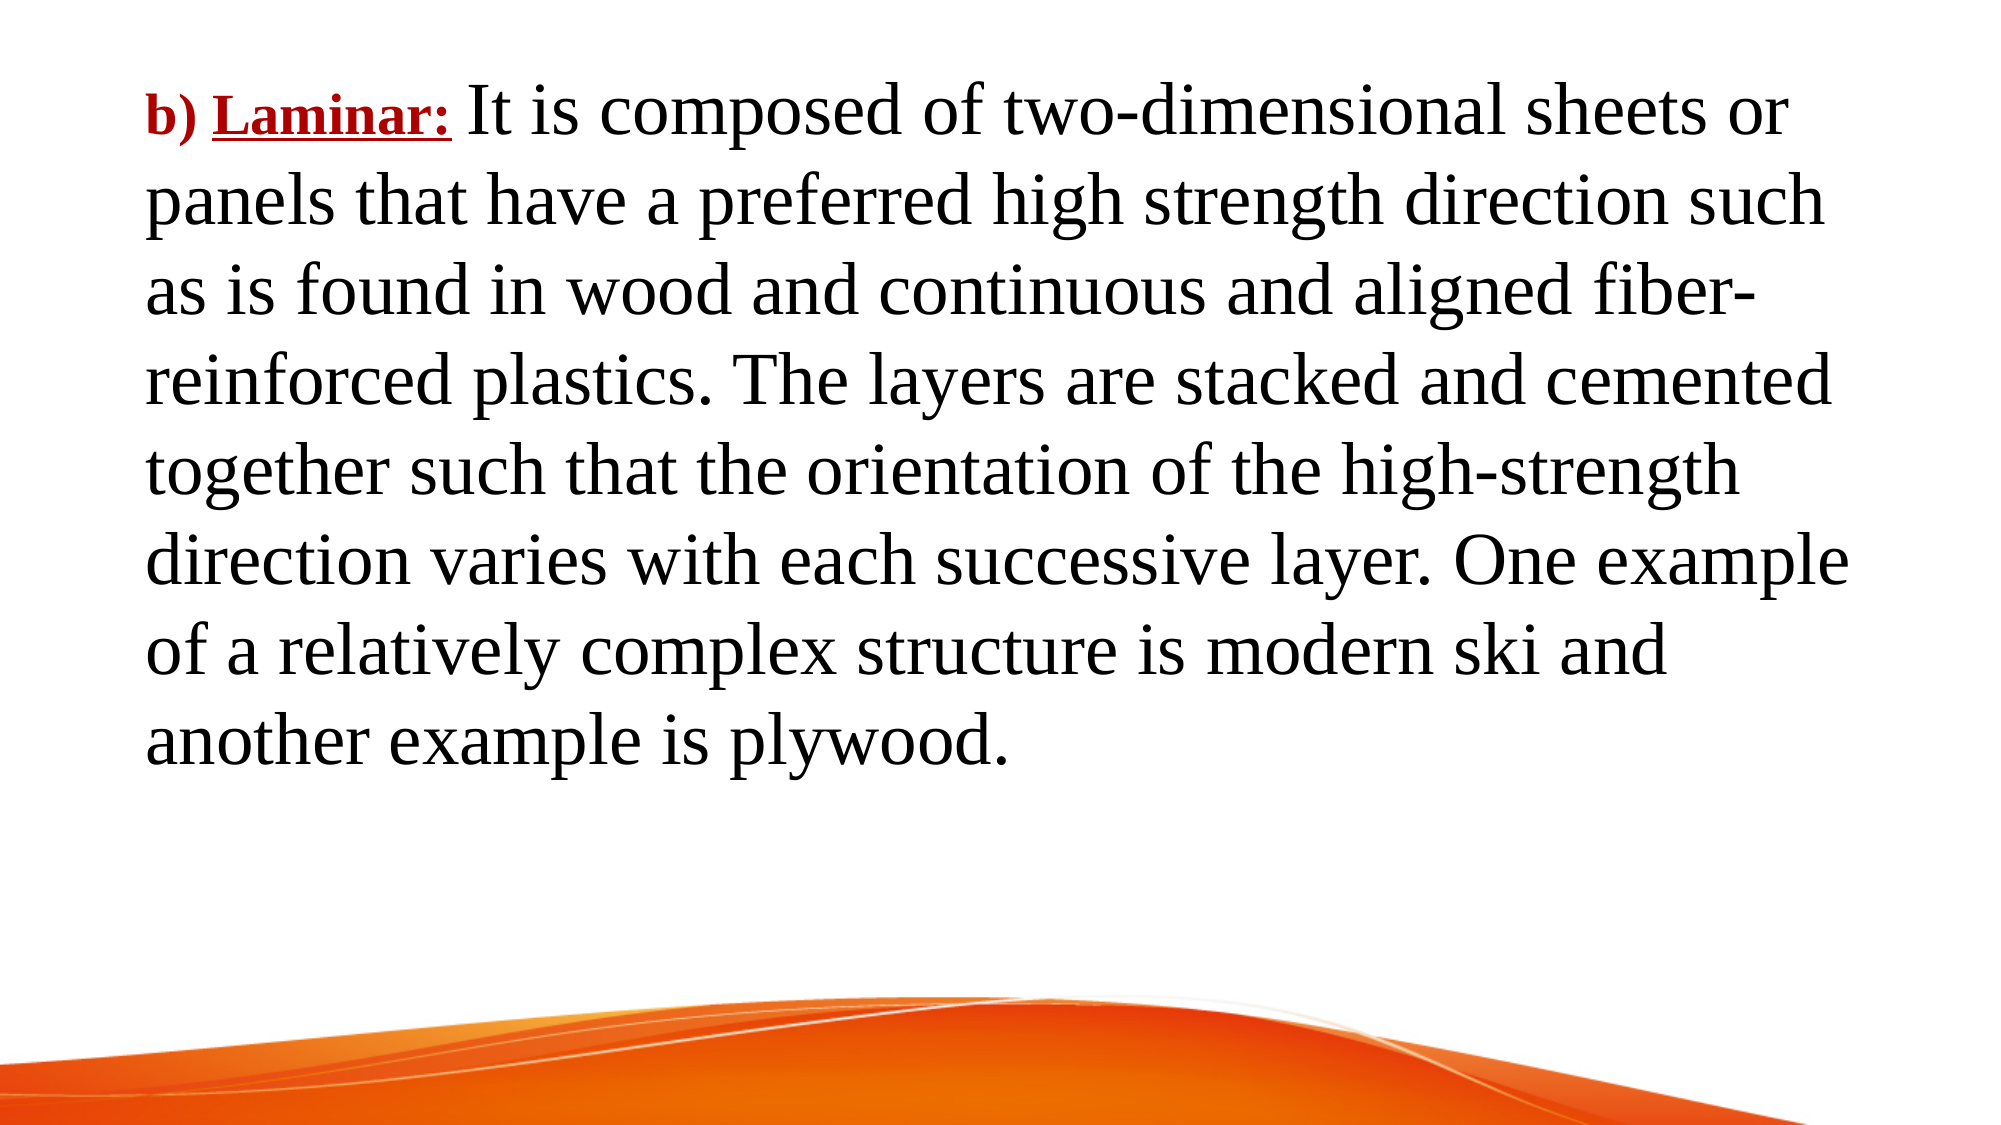

b) Laminar: It is composed of two-dimensional sheets or panels that have a preferred high strength direction such as is found in wood and continuous and aligned fiber-reinforced plastics. The layers are stacked and cemented together such that the orientation of the high-strength direction varies with each successive layer. One example of a relatively complex structure is modern ski and another example is plywood.